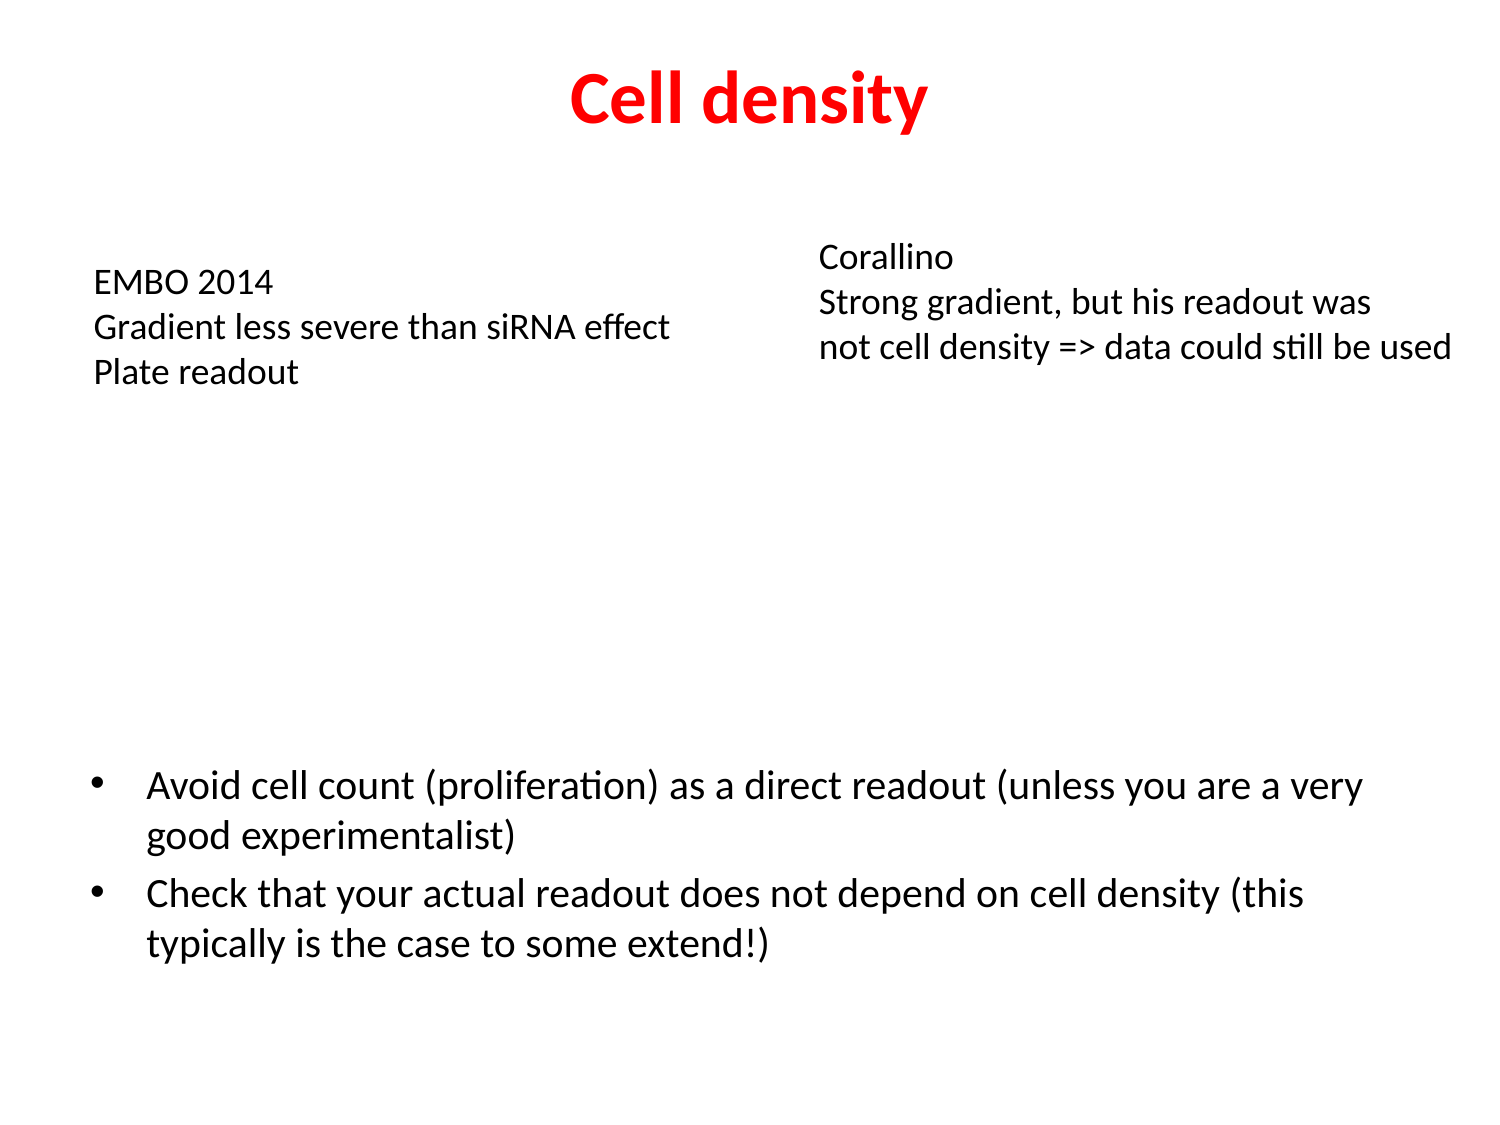

# Cell density
Corallino
Strong gradient, but his readout was
not cell density => data could still be used
EMBO 2014
Gradient less severe than siRNA effect
Plate readout
Avoid cell count (proliferation) as a direct readout (unless you are a very good experimentalist)
Check that your actual readout does not depend on cell density (this typically is the case to some extend!)